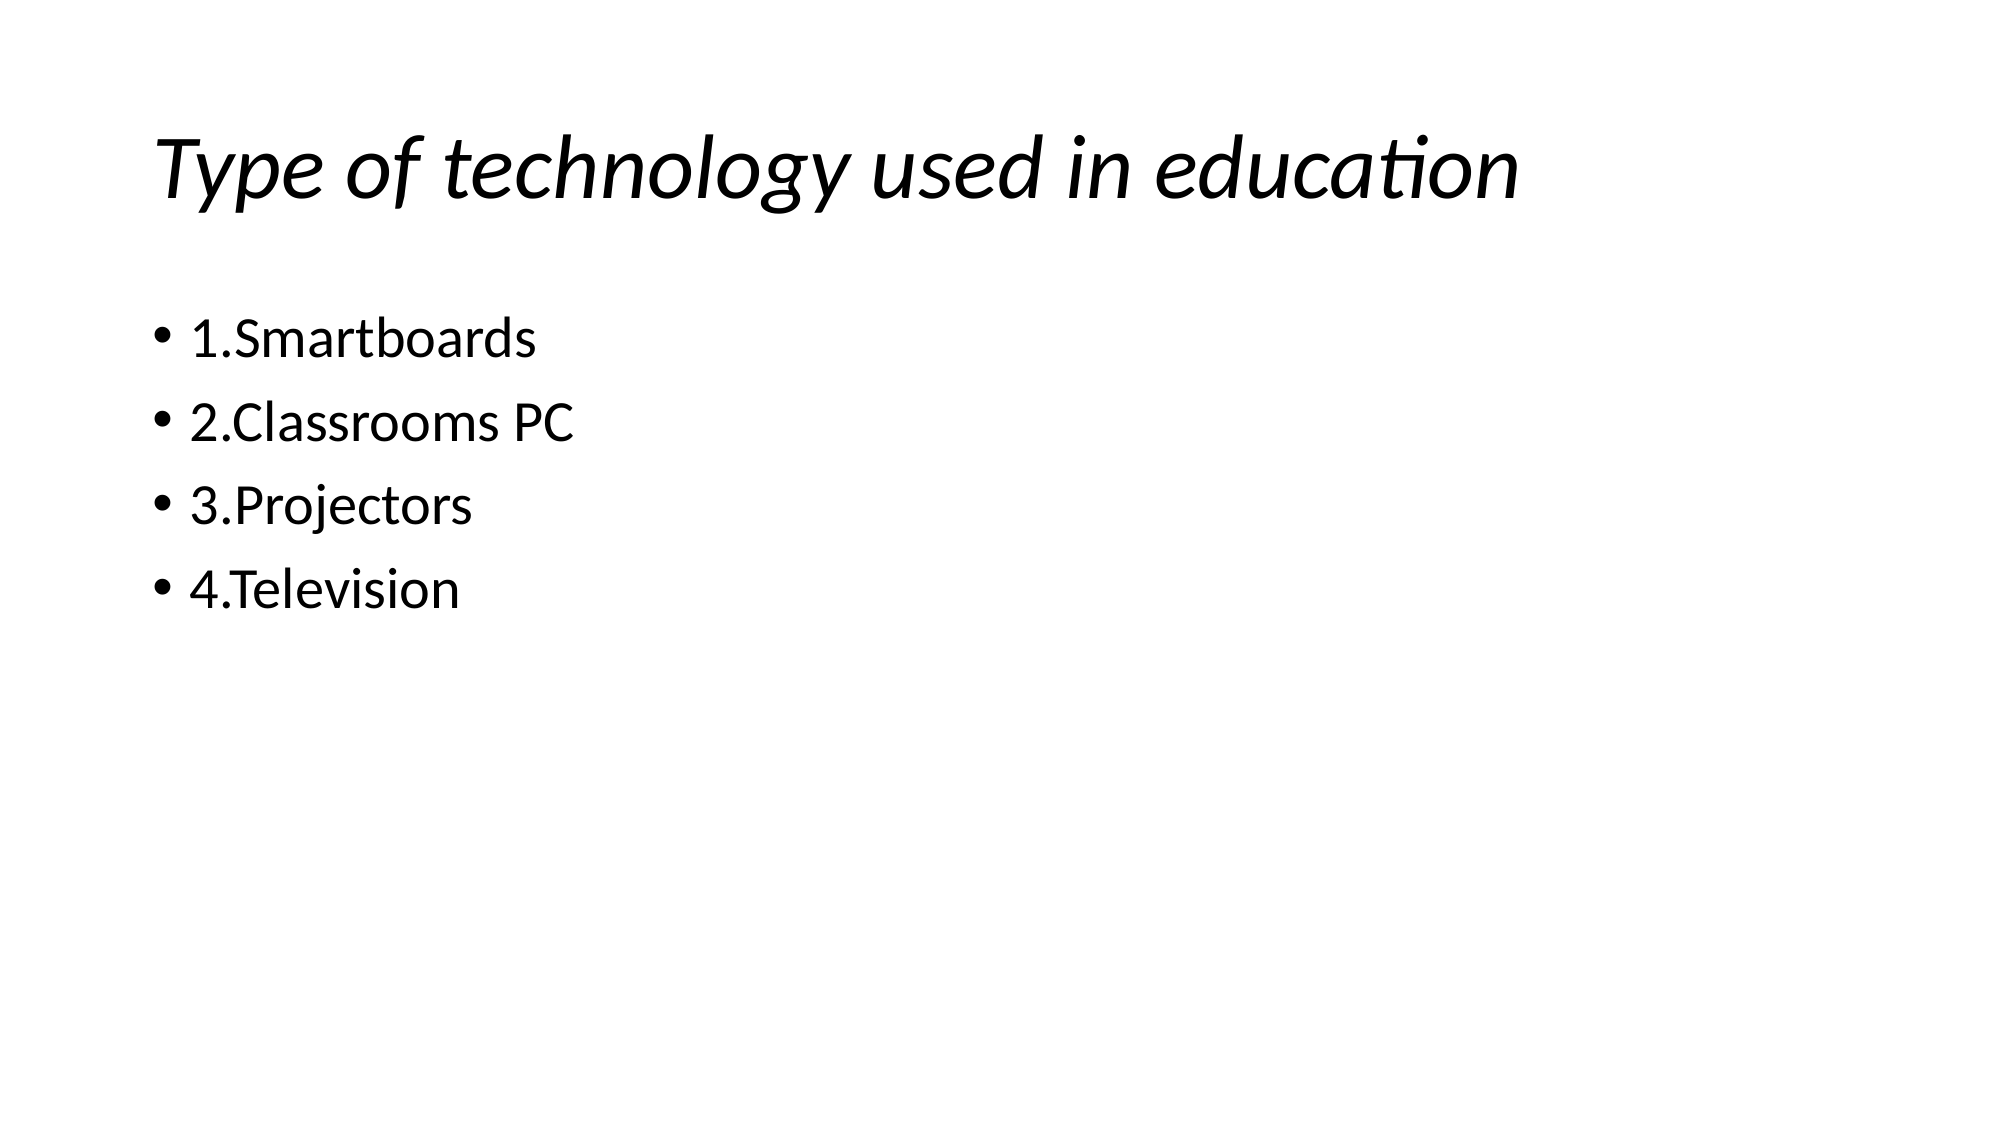

# Type of technology used in education
1.Smartboards
2.Classrooms PC
3.Projectors
4.Television